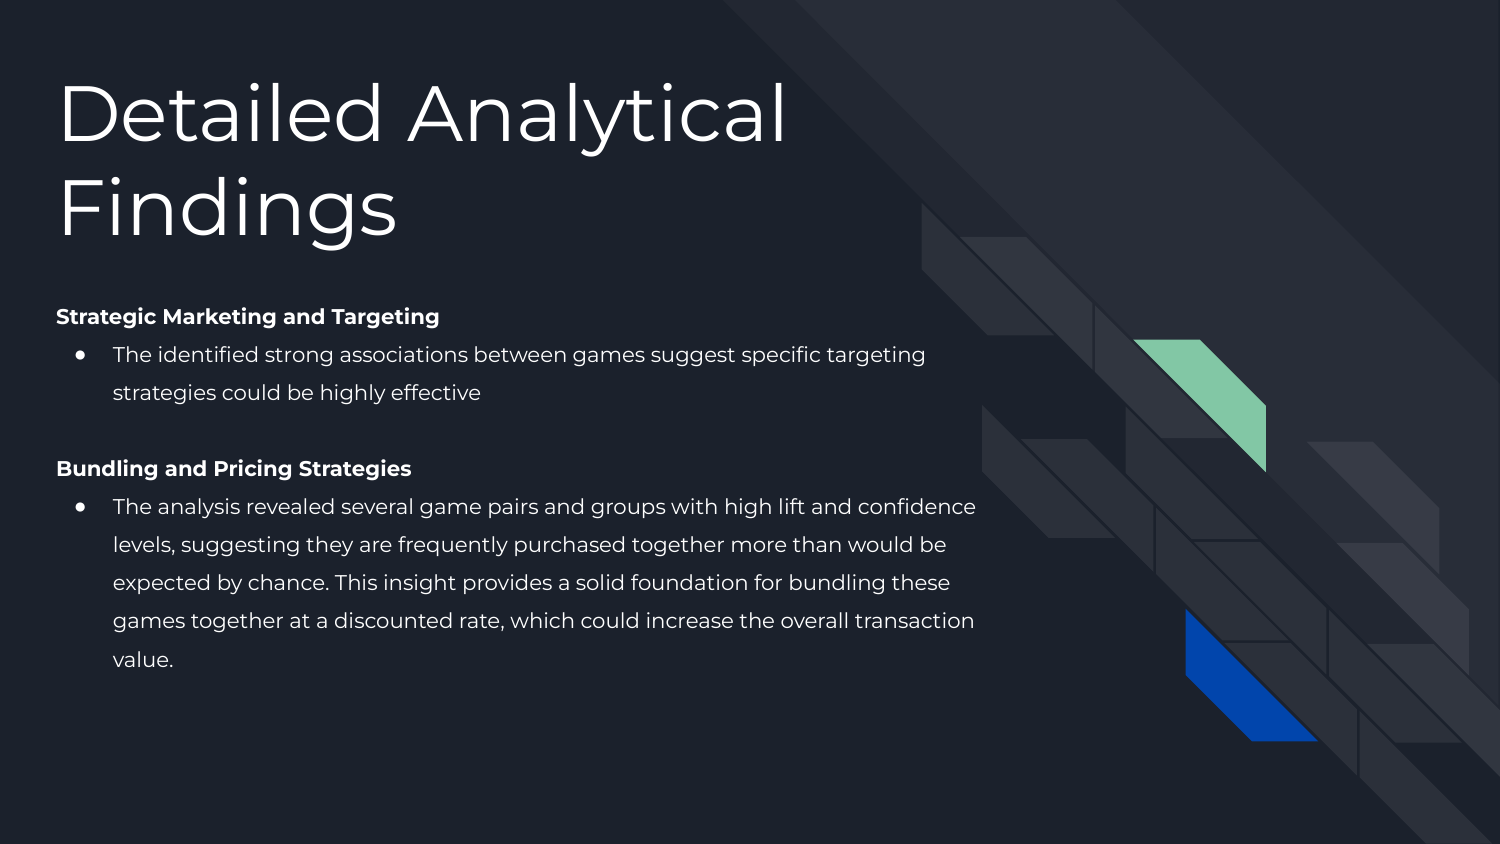

# Detailed Analytical Findings
Strategic Marketing and Targeting
The identified strong associations between games suggest specific targeting strategies could be highly effective

Bundling and Pricing Strategies
The analysis revealed several game pairs and groups with high lift and confidence levels, suggesting they are frequently purchased together more than would be expected by chance. This insight provides a solid foundation for bundling these games together at a discounted rate, which could increase the overall transaction value.